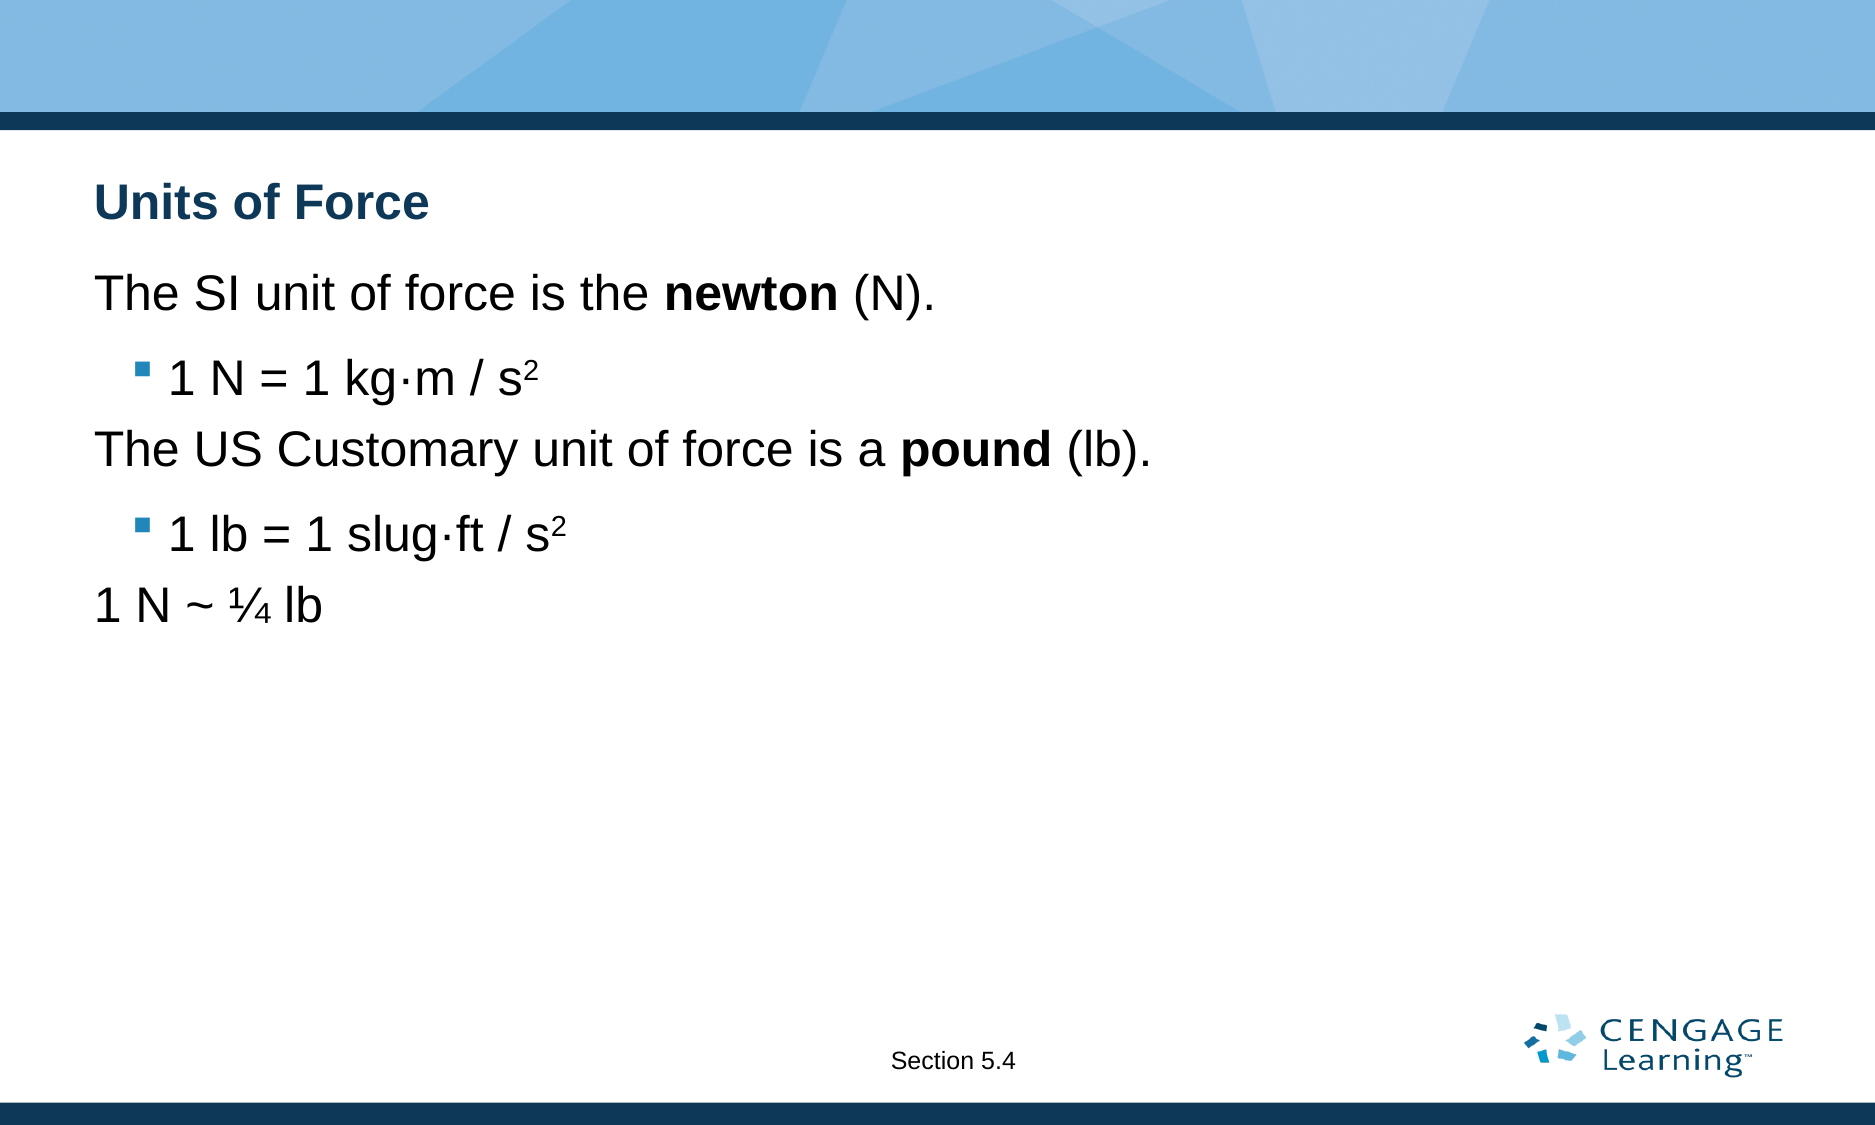

# Units of Force
The SI unit of force is the newton (N).
1 N = 1 kg·m / s2
The US Customary unit of force is a pound (lb).
1 lb = 1 slug·ft / s2
1 N ~ ¼ lb
Section 5.4